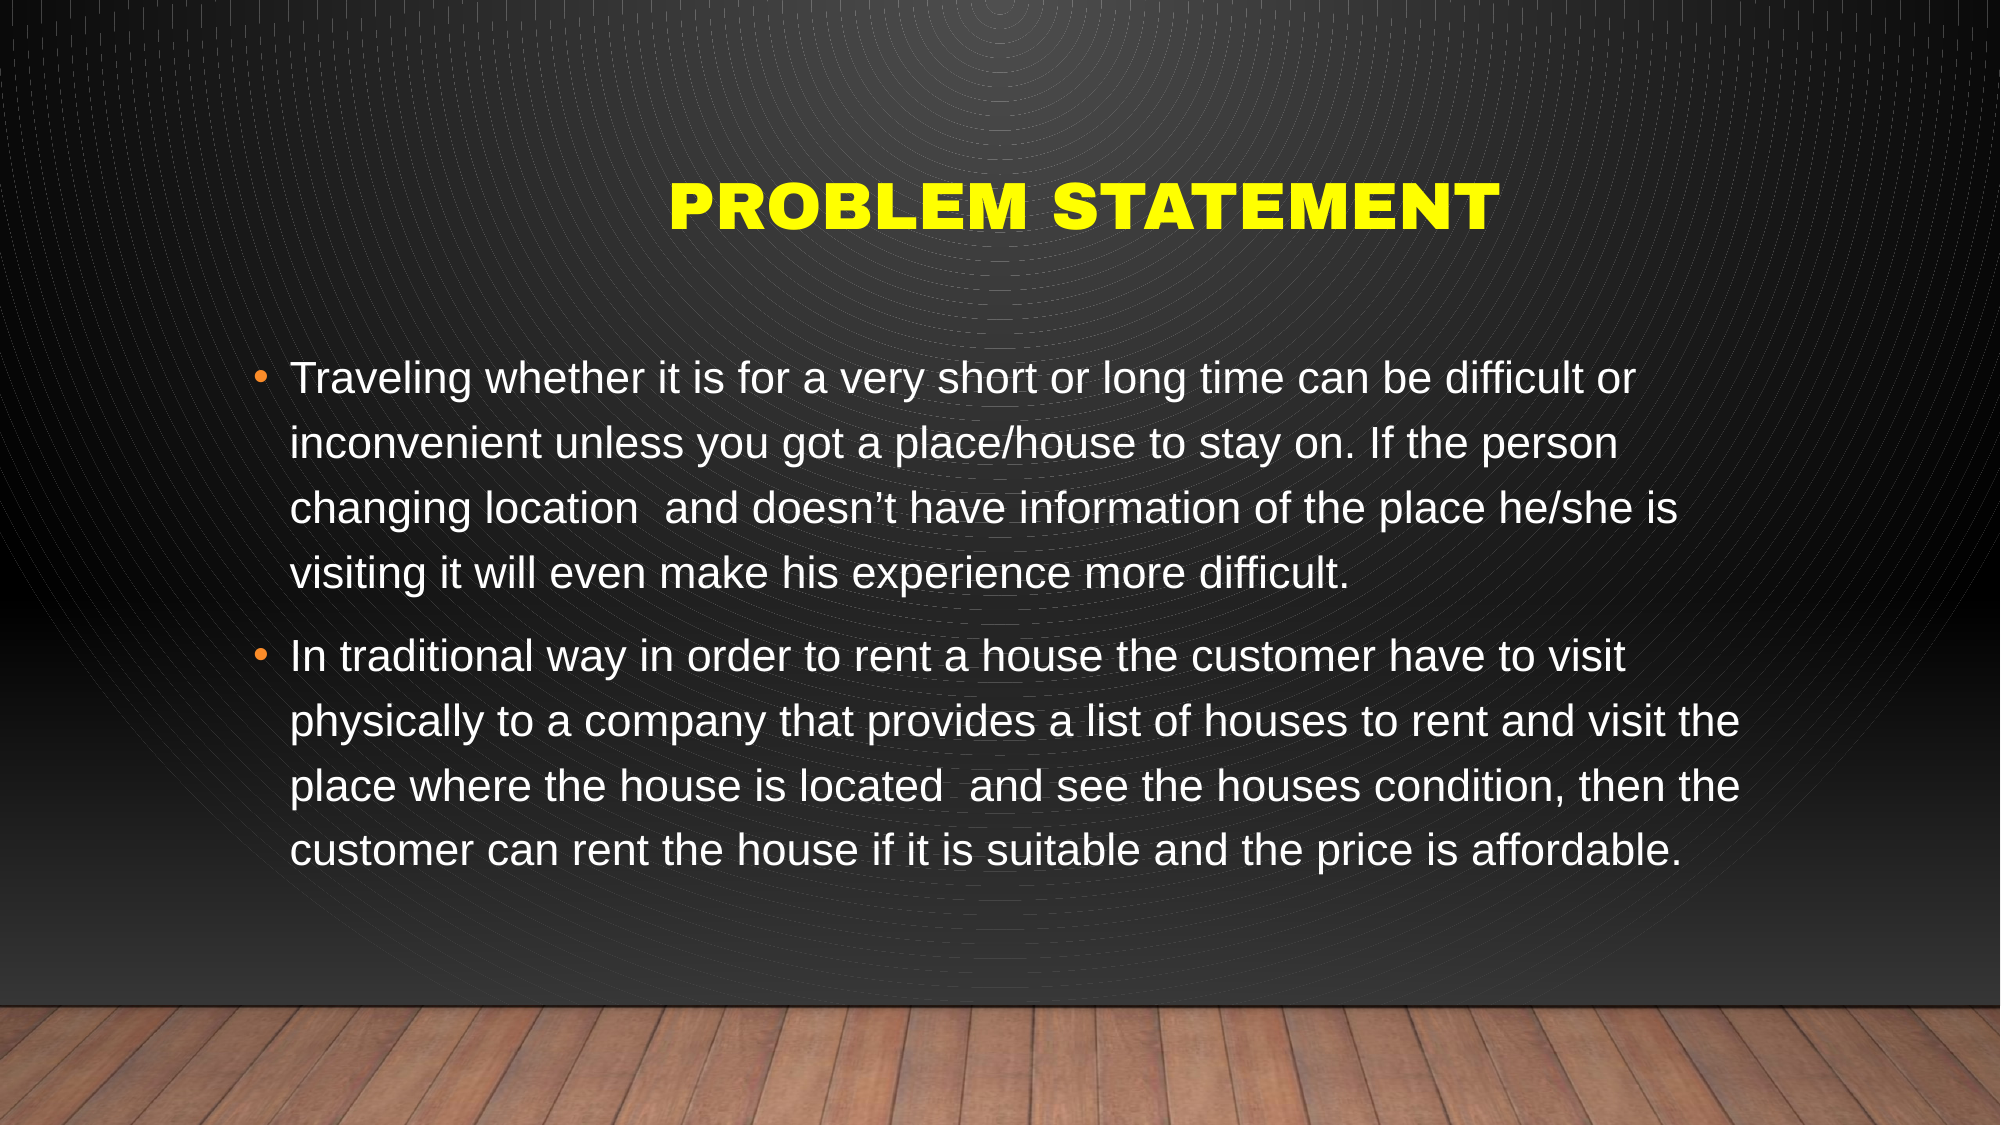

# Problem Statement
Traveling whether it is for a very short or long time can be difficult or inconvenient unless you got a place/house to stay on. If the person changing location  and doesn’t have information of the place he/she is visiting it will even make his experience more difficult.
In traditional way in order to rent a house the customer have to visit physically to a company that provides a list of houses to rent and visit the place where the house is located  and see the houses condition, then the customer can rent the house if it is suitable and the price is affordable.